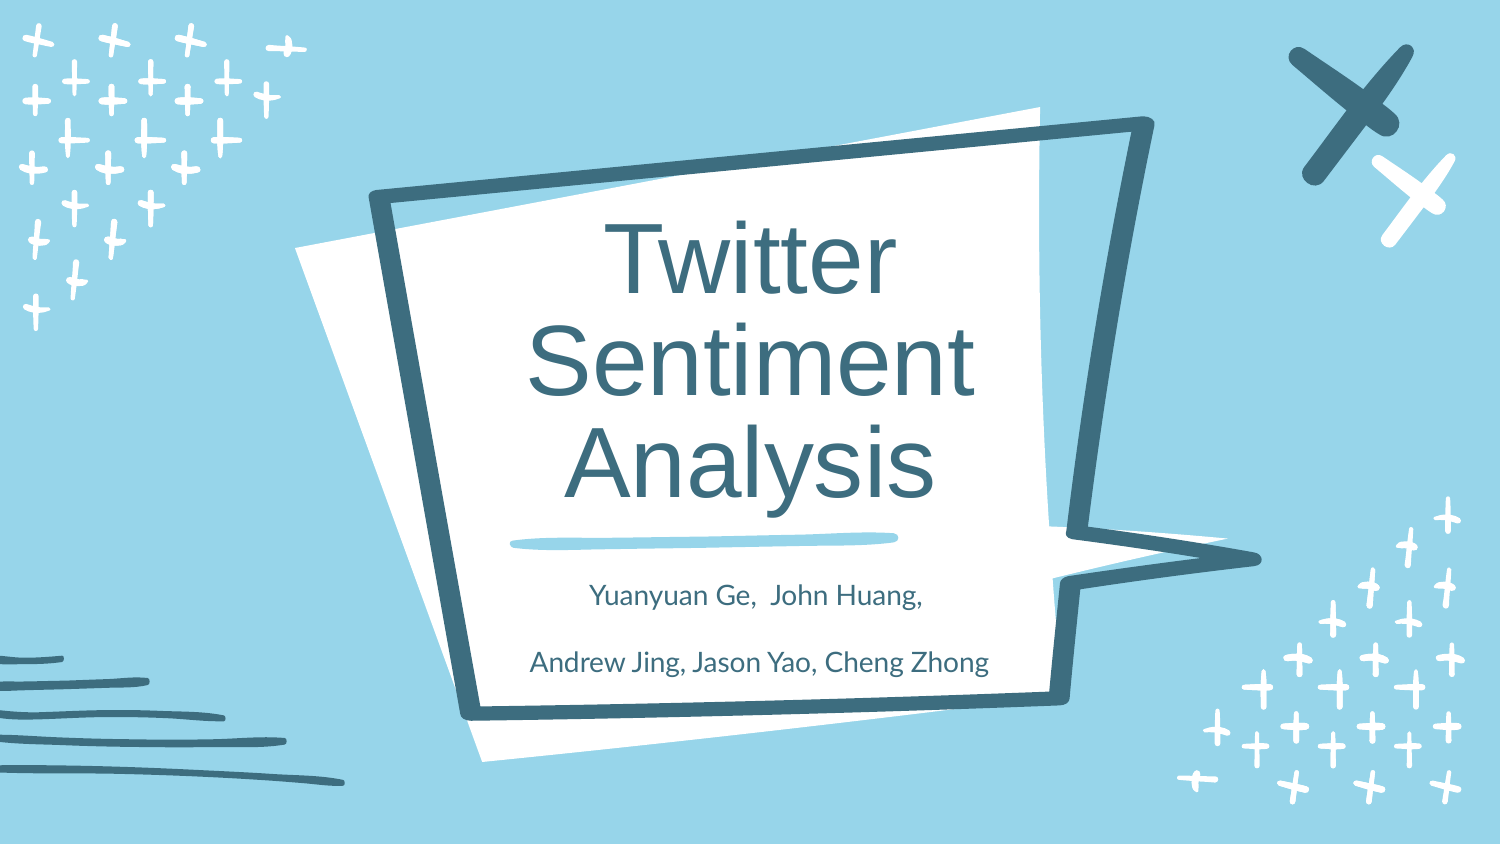

# Twitter Sentiment Analysis
Yuanyuan Ge,  John Huang,
Andrew Jing, Jason Yao, Cheng Zhong